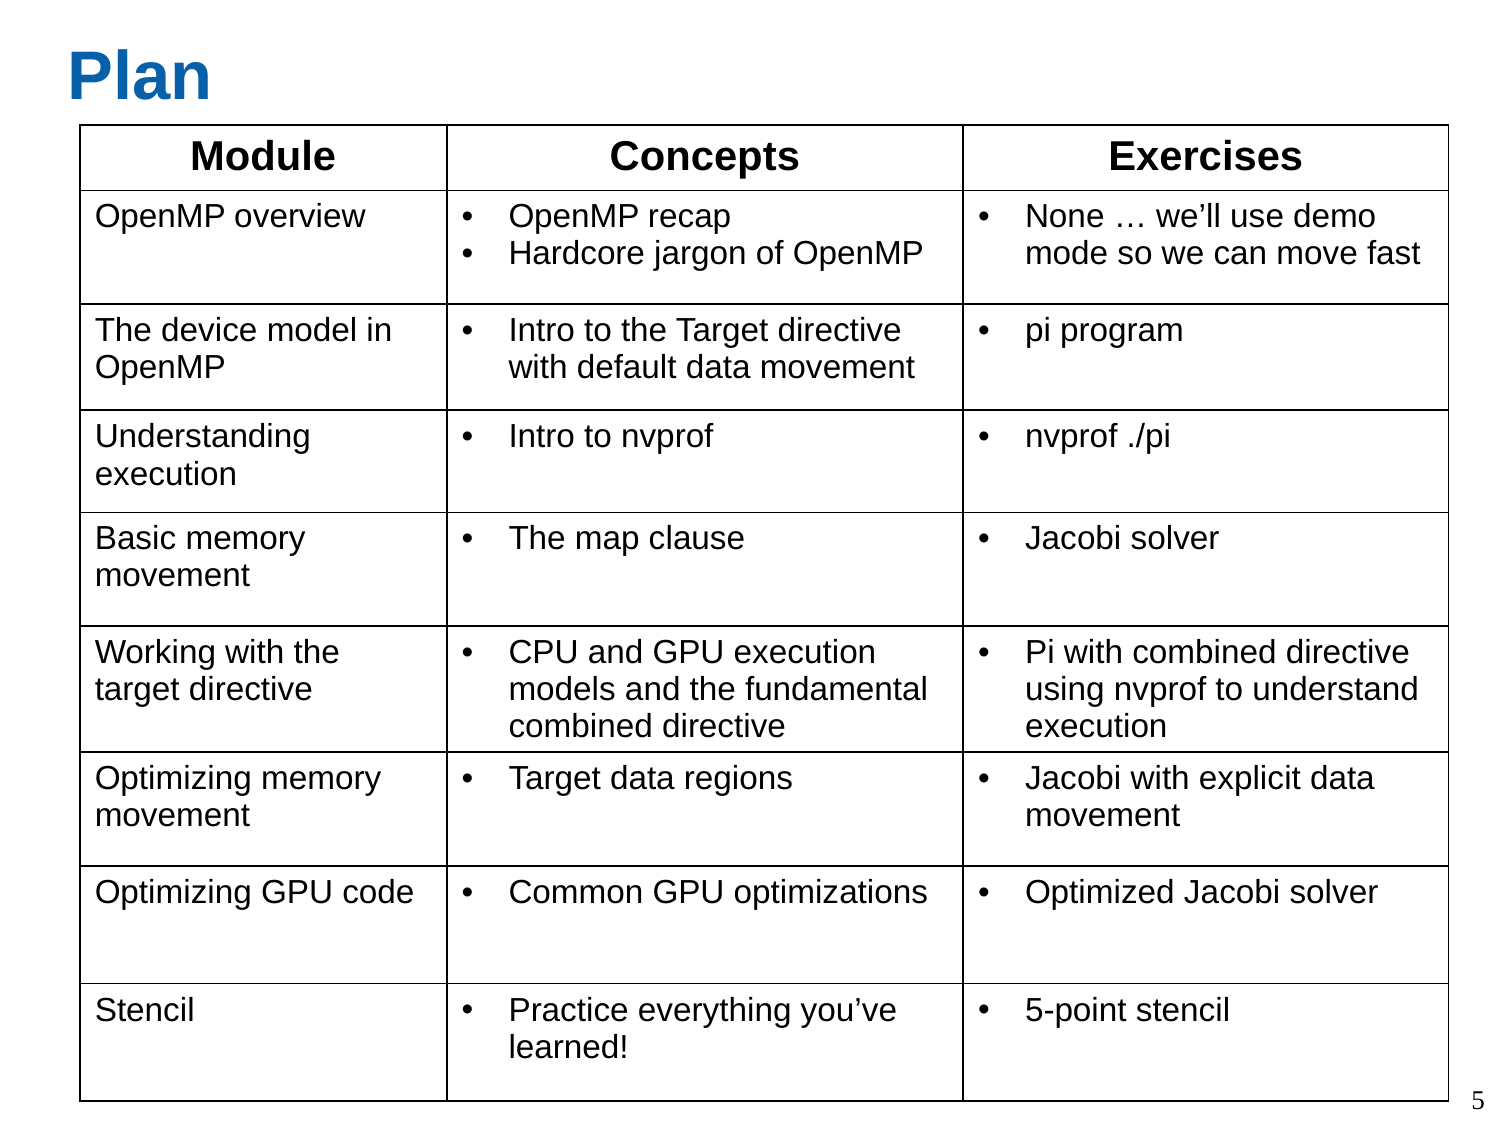

# Plan
| Module | Concepts | Exercises |
| --- | --- | --- |
| OpenMP overview | OpenMP recap Hardcore jargon of OpenMP | None … we’ll use demo mode so we can move fast |
| The device model in OpenMP | Intro to the Target directive with default data movement | pi program |
| Understanding execution | Intro to nvprof | nvprof ./pi |
| Basic memory movement | The map clause | Jacobi solver |
| Working with the target directive | CPU and GPU execution models and the fundamental combined directive | Pi with combined directive using nvprof to understand execution |
| Optimizing memory movement | Target data regions | Jacobi with explicit data movement |
| Optimizing GPU code | Common GPU optimizations | Optimized Jacobi solver |
| Stencil | Practice everything you’ve learned! | 5-point stencil |
5